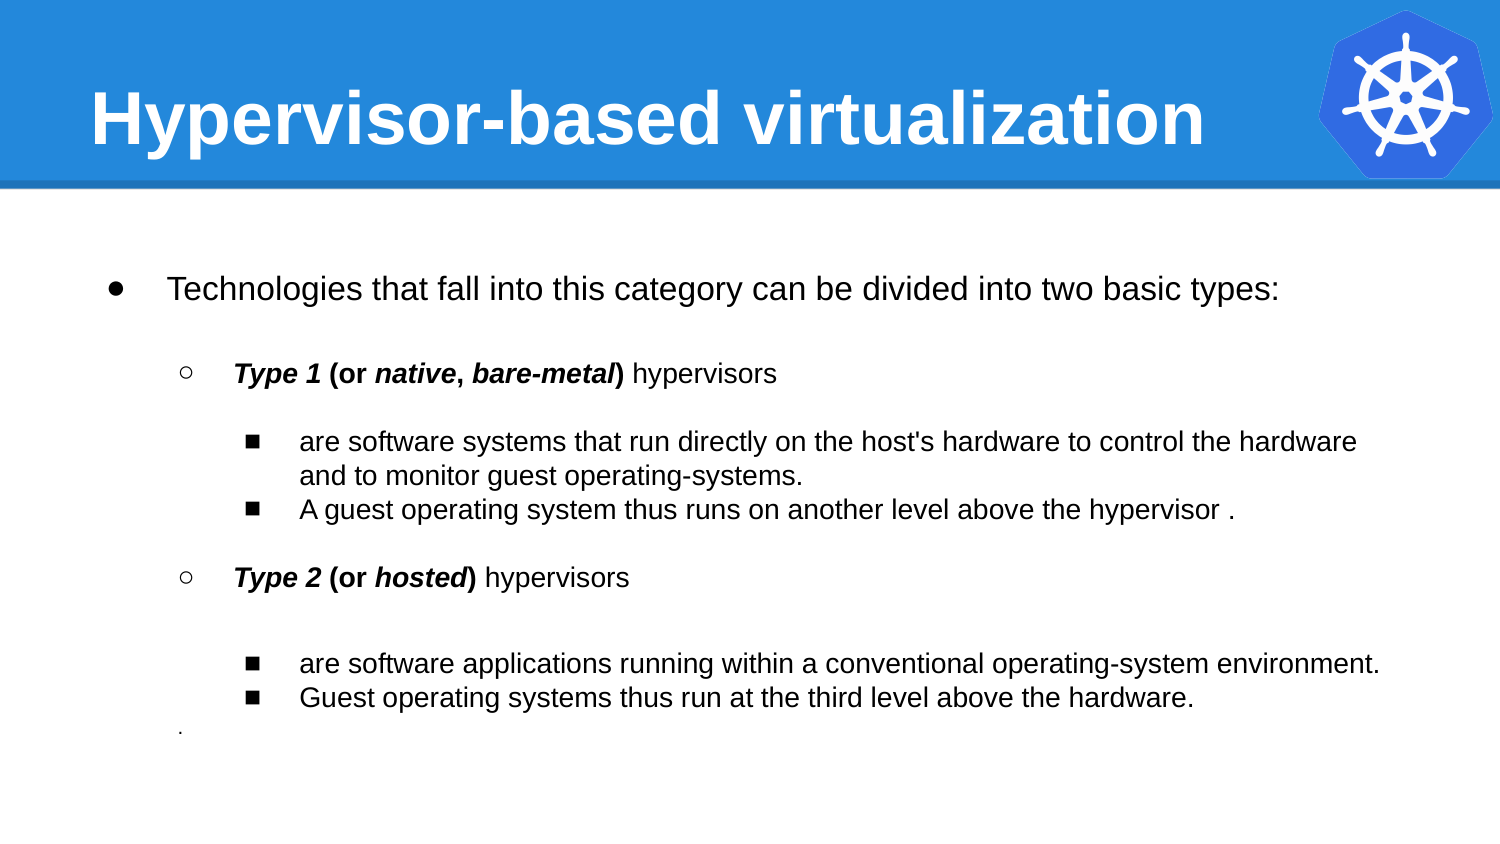

# Hypervisor-based virtualization
     What is Docker?
Technologies that fall into this category can be divided into two basic types:

Type 1 (or native, bare-metal) hypervisors

are software systems that run directly on the host's hardware to control the hardware and to monitor guest operating-systems.
A guest operating system thus runs on another level above the hypervisor .

Type 2 (or hosted) hypervisors

are software applications running within a conventional operating-system environment.
Guest operating systems thus run at the third level above the hardware.
.